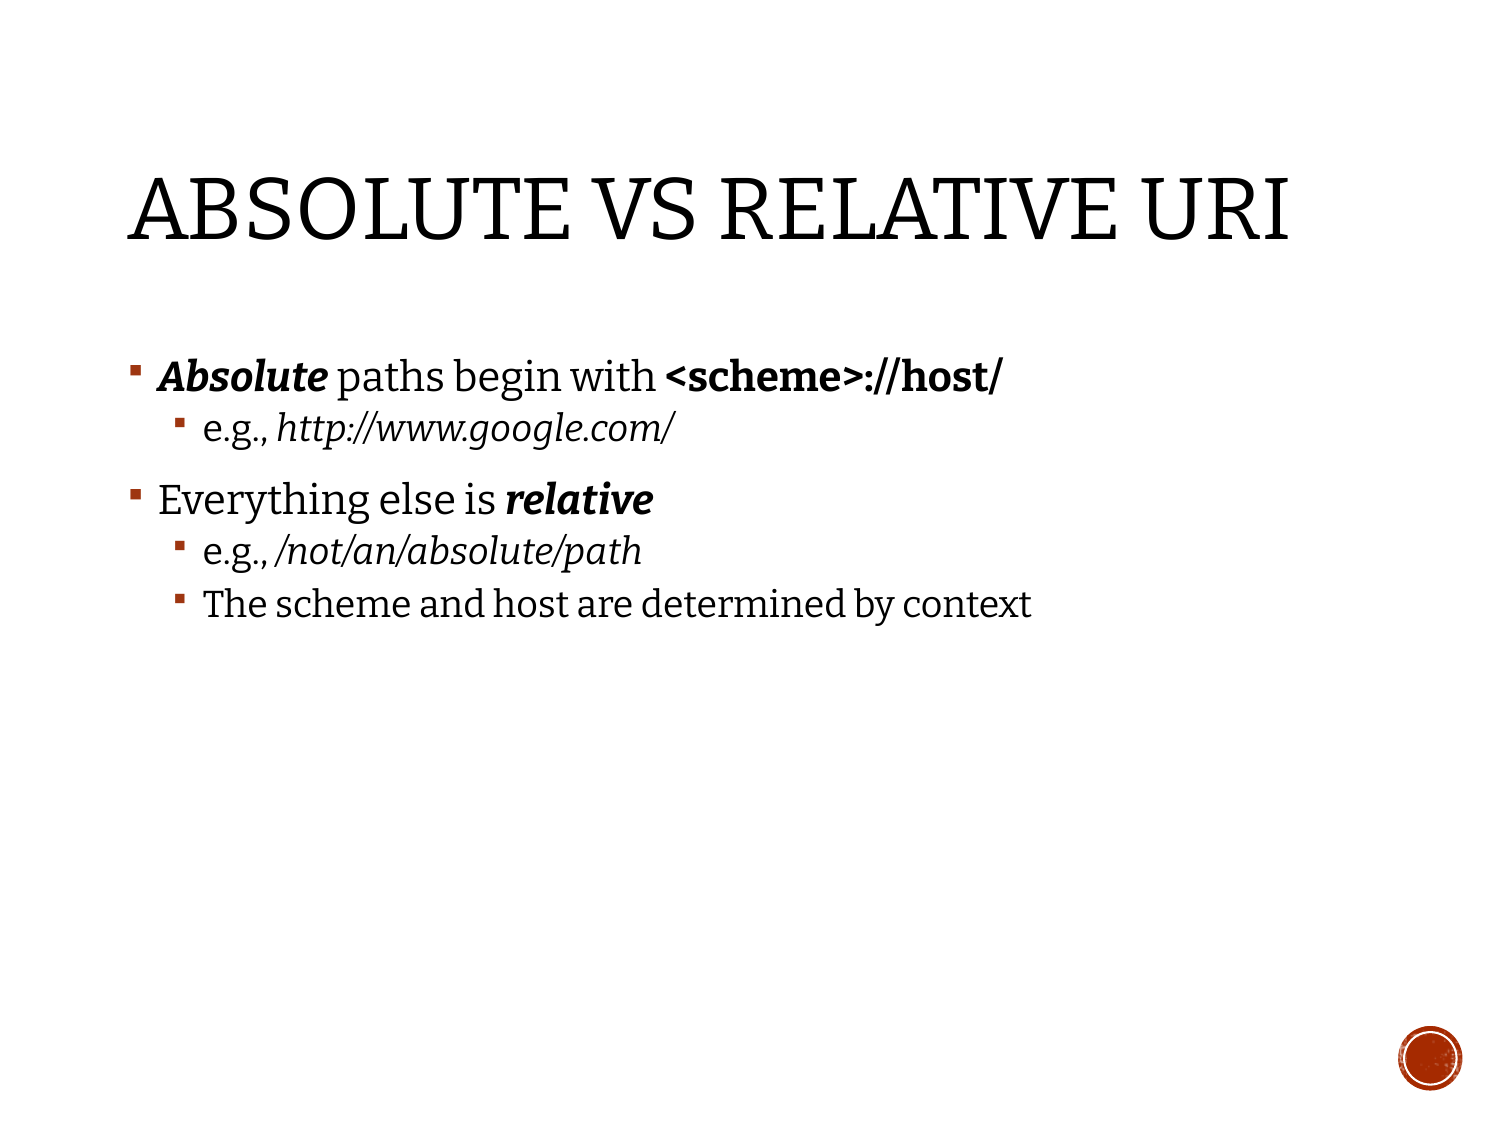

# Absolute vs Relative URI
Absolute paths begin with <scheme>://host/
e.g., http://www.google.com/
Everything else is relative
e.g., /not/an/absolute/path
The scheme and host are determined by context